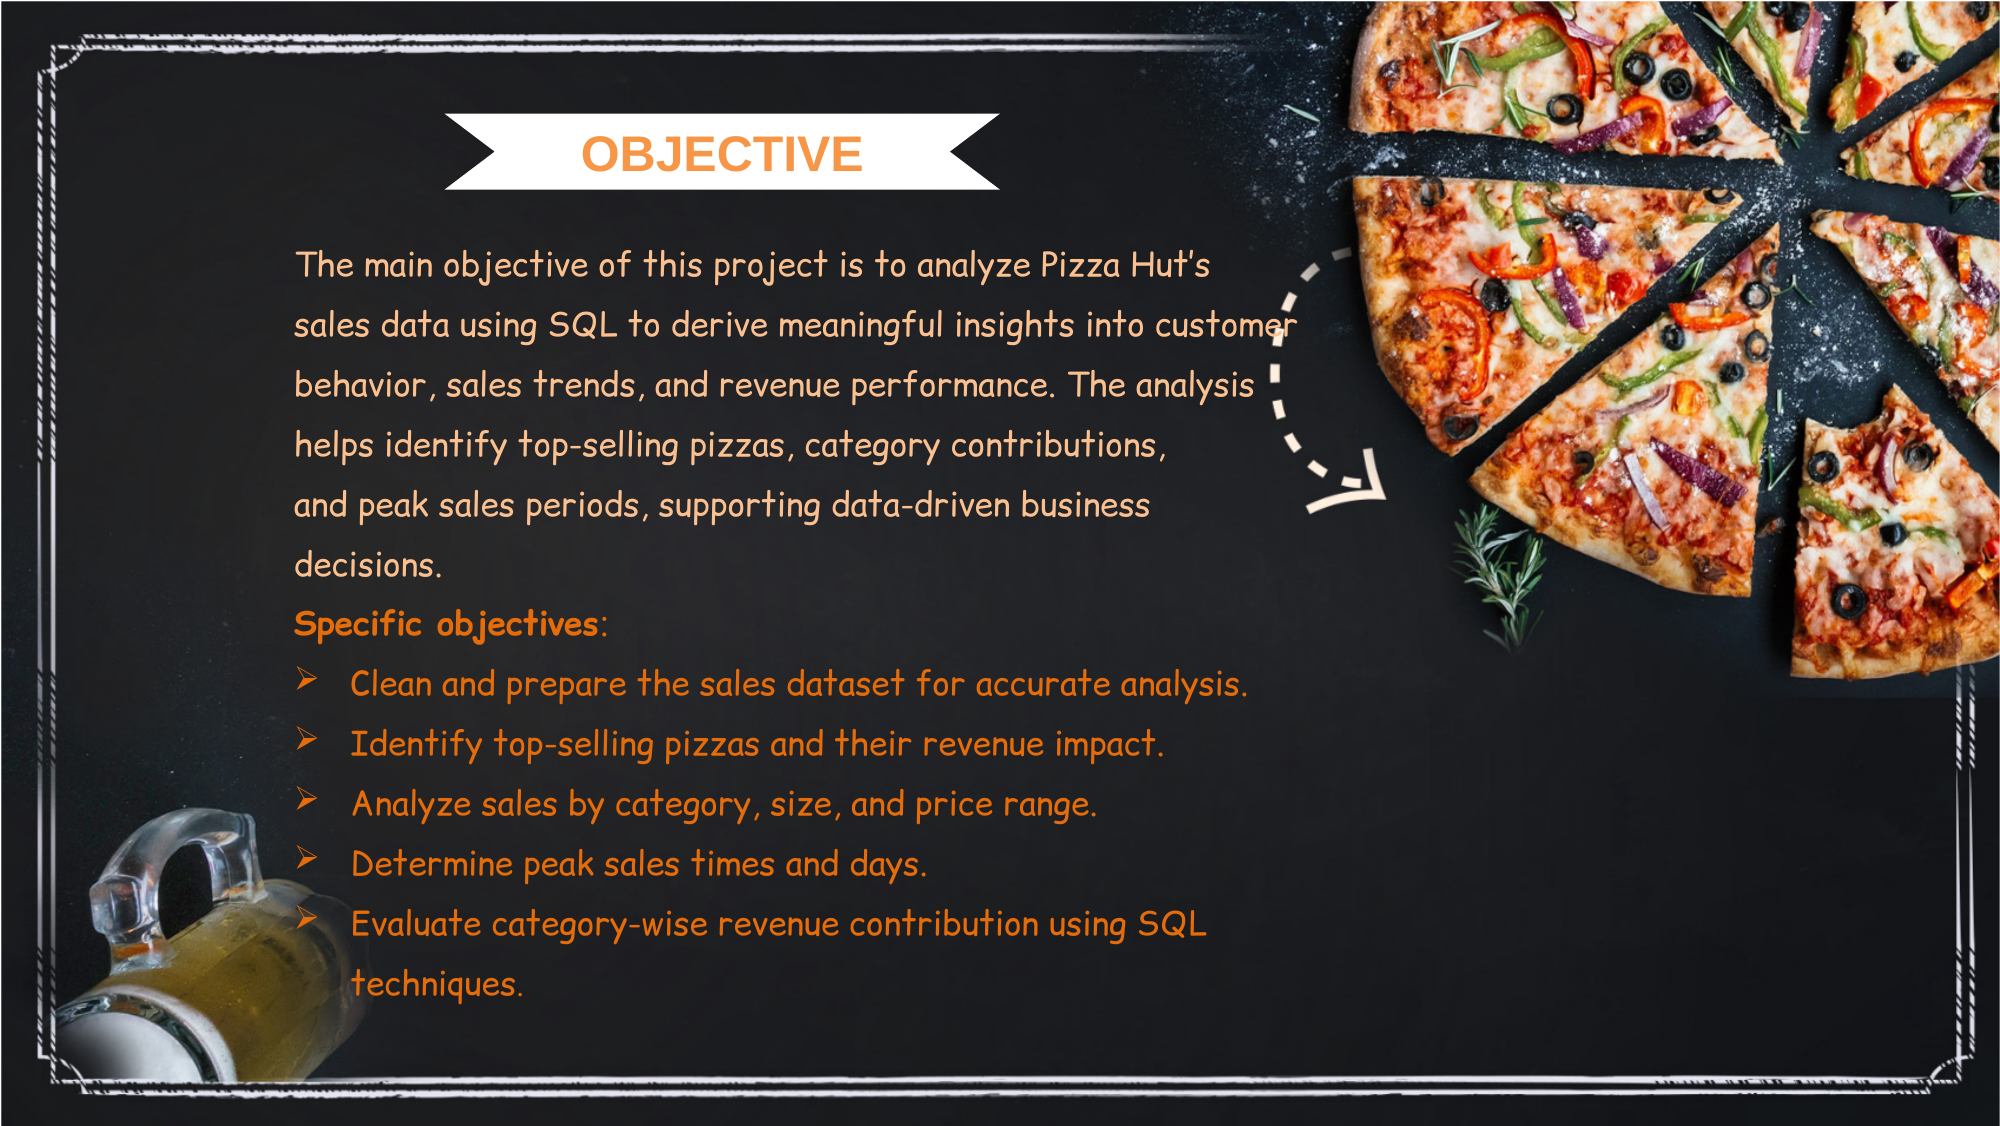

OBJECTIVE
The main objective of this project is to analyze Pizza Hut’s
sales data using SQL to derive meaningful insights into customer behavior, sales trends, and revenue performance. The analysis
helps identify top-selling pizzas, category contributions,
and peak sales periods, supporting data-driven business
decisions.
Specific objectives:
Clean and prepare the sales dataset for accurate analysis.
Identify top-selling pizzas and their revenue impact.
Analyze sales by category, size, and price range.
Determine peak sales times and days.
Evaluate category-wise revenue contribution using SQL techniques.